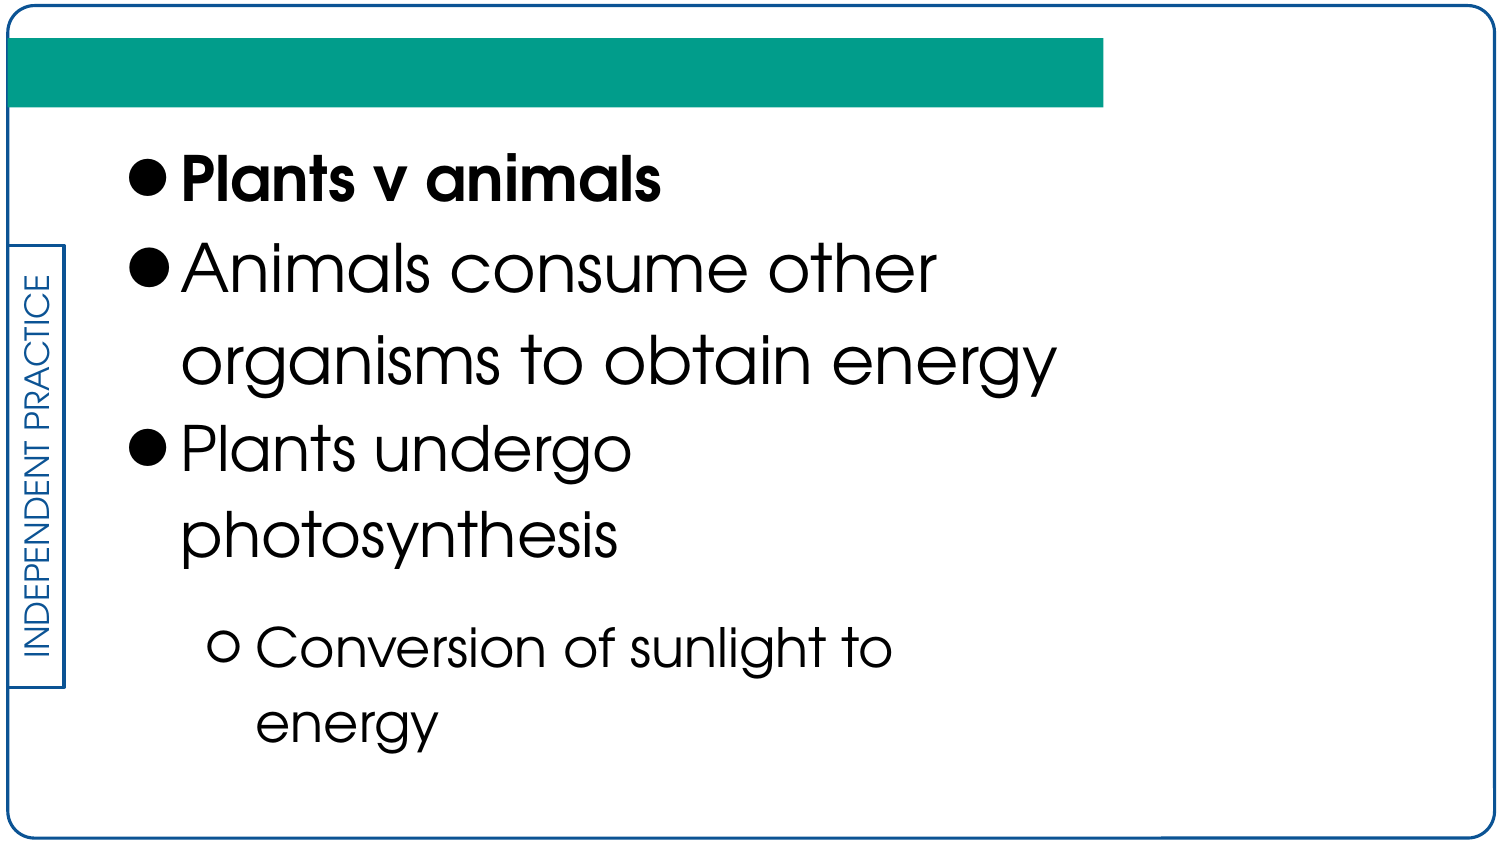

Plants v animals
Animals consume other organisms to obtain energy
Plants undergo photosynthesis
Conversion of sunlight to energy